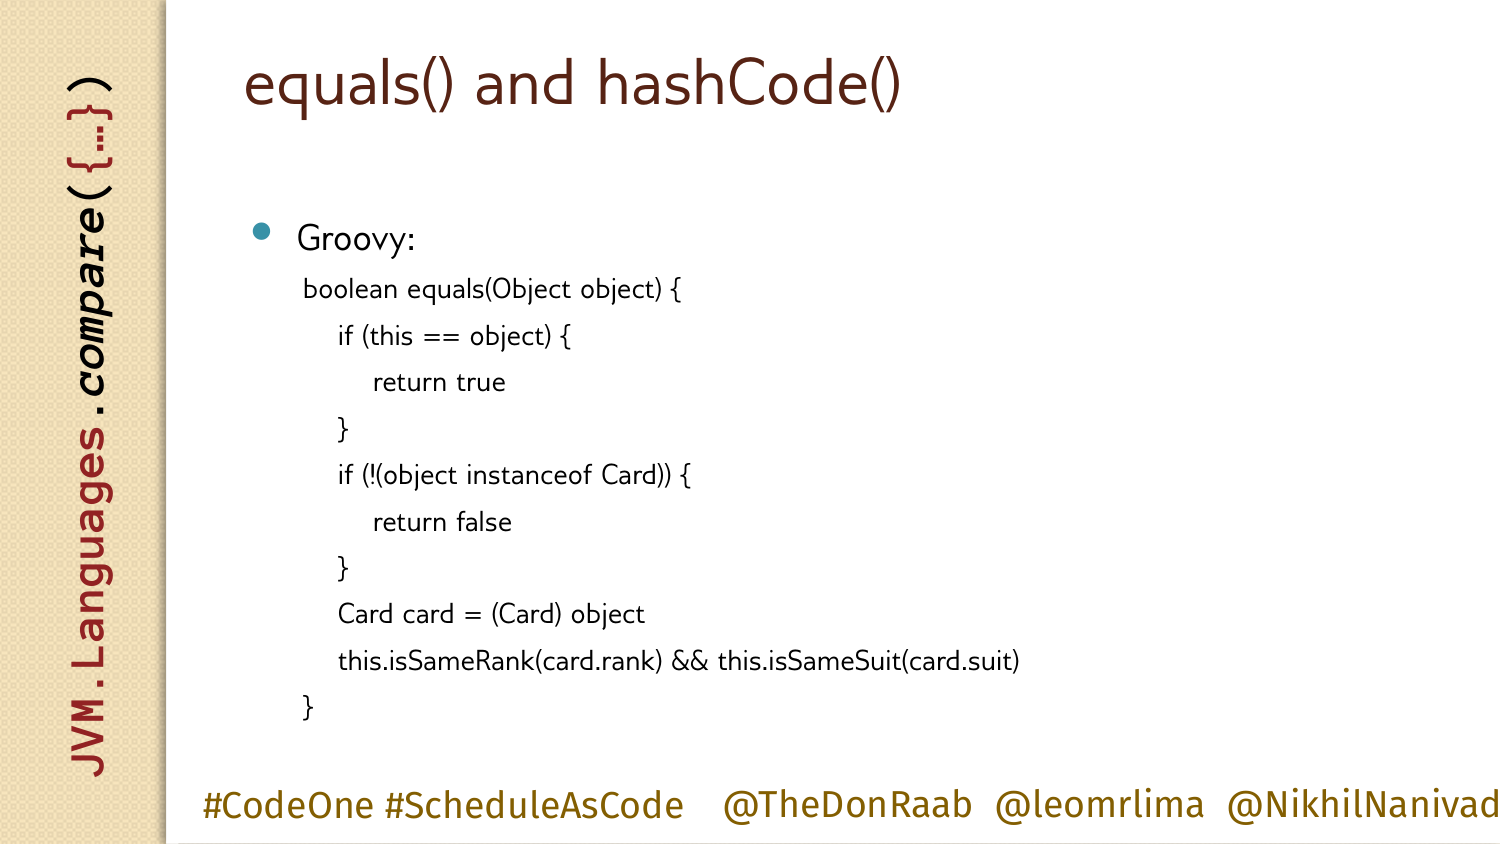

# equals() and hashCode()
Groovy:
boolean equals(Object object) {
    if (this == object) {
        return true
    }
    if (!(object instanceof Card)) {
        return false
    }
    Card card = (Card) object
    this.isSameRank(card.rank) && this.isSameSuit(card.suit)
}